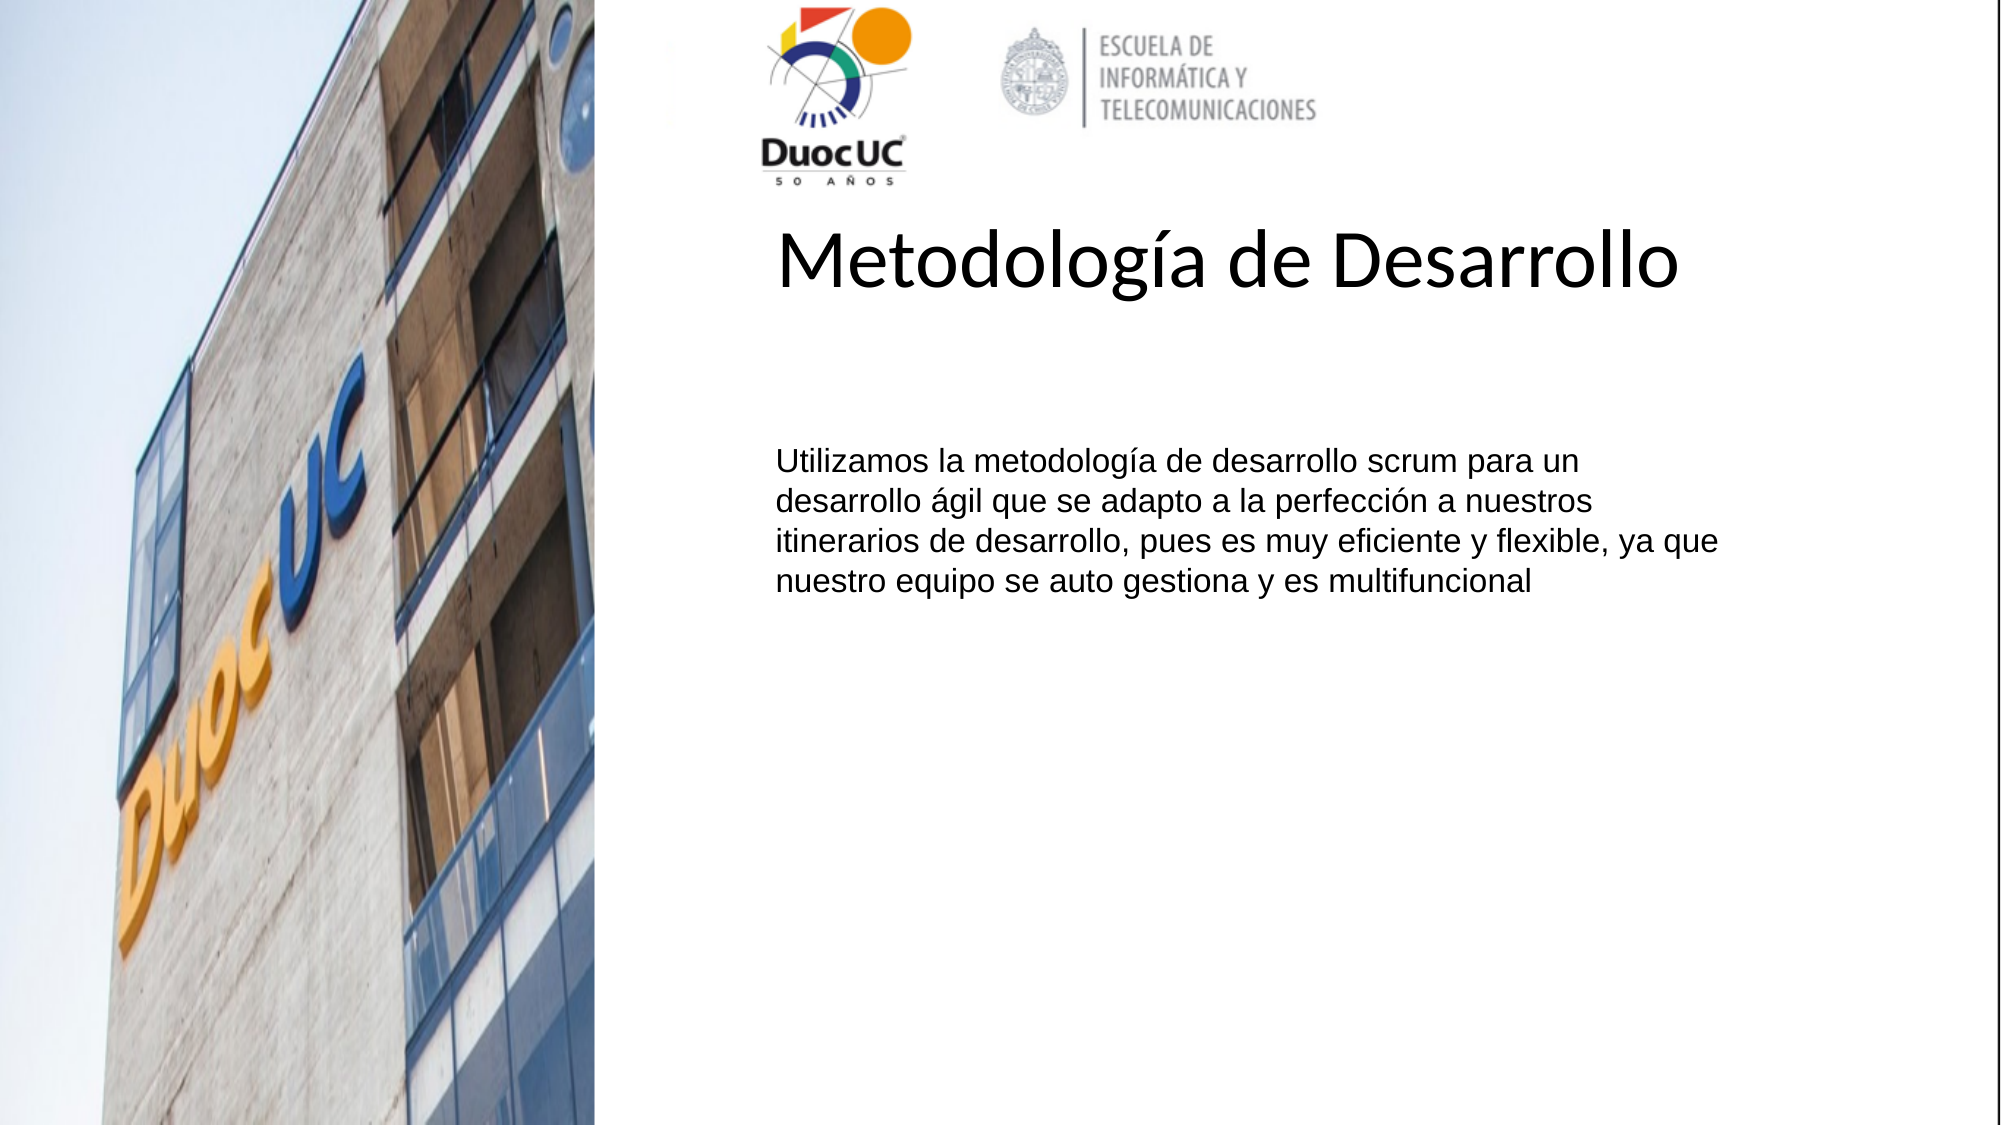

# Metodología de Desarrollo
Utilizamos la metodología de desarrollo scrum para un desarrollo ágil que se adapto a la perfección a nuestros itinerarios de desarrollo, pues es muy eficiente y flexible, ya que nuestro equipo se auto gestiona y es multifuncional